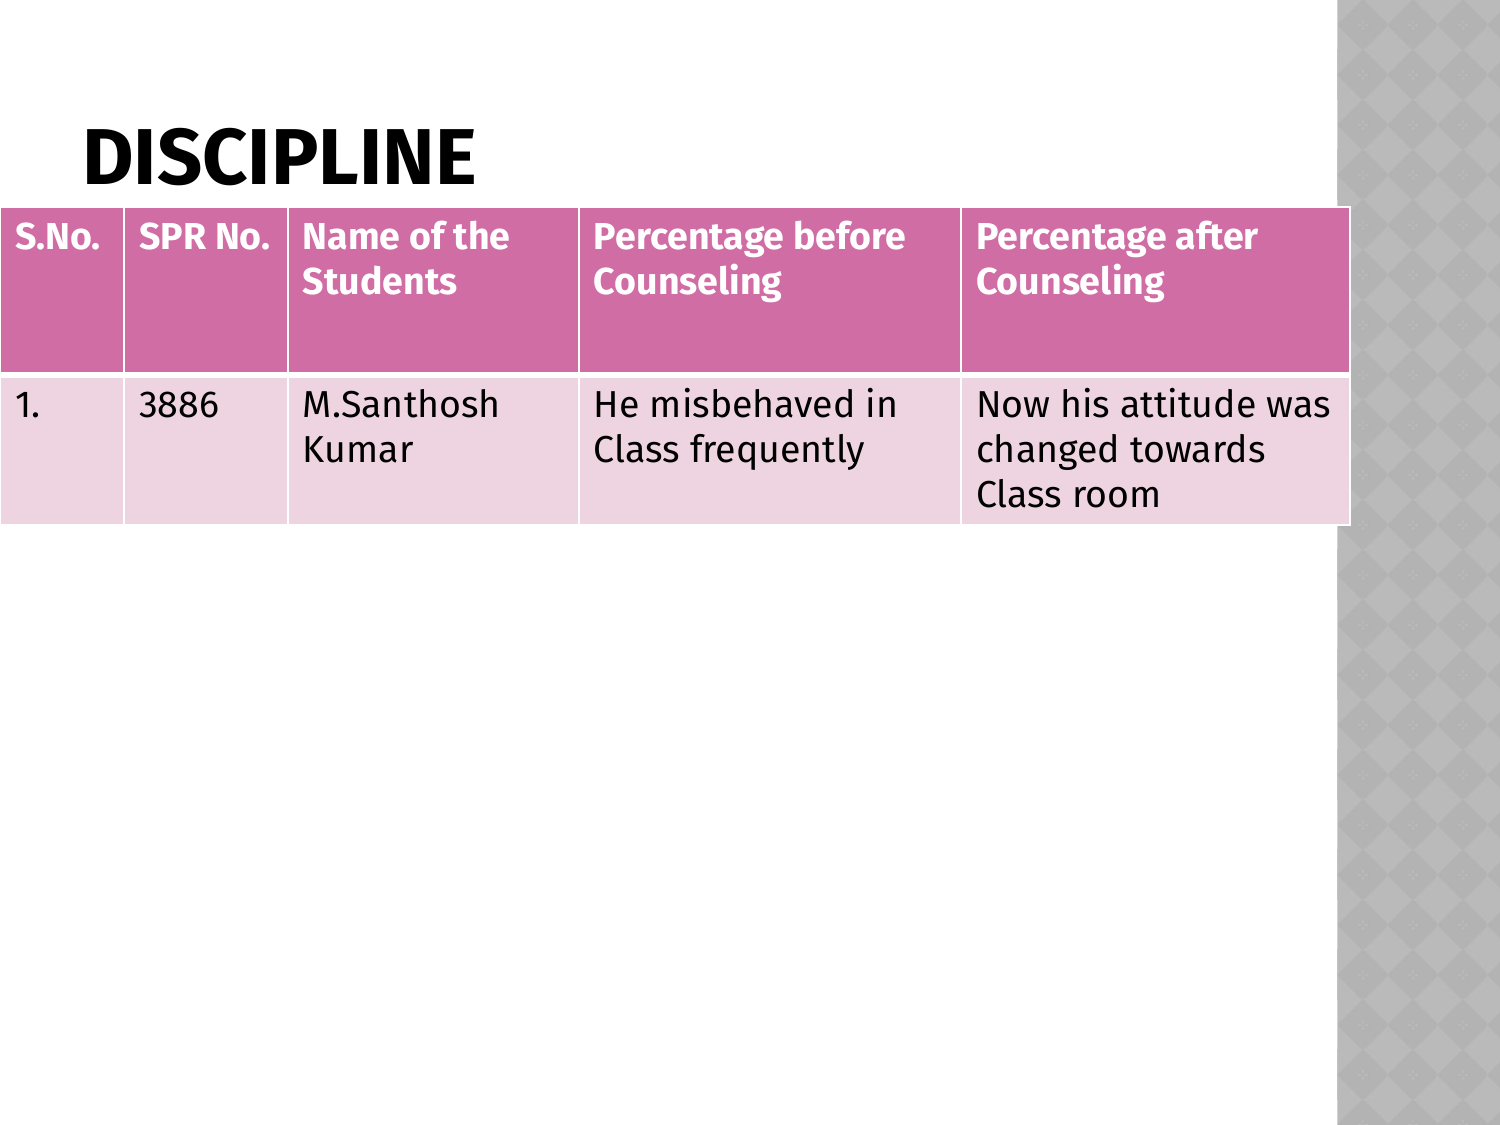

# Discipline
| S.No. | SPR No. | Name of the Students | Percentage before Counseling | Percentage after Counseling |
| --- | --- | --- | --- | --- |
| 1. | 3886 | M.Santhosh Kumar | He misbehaved in Class frequently | Now his attitude was changed towards Class room |